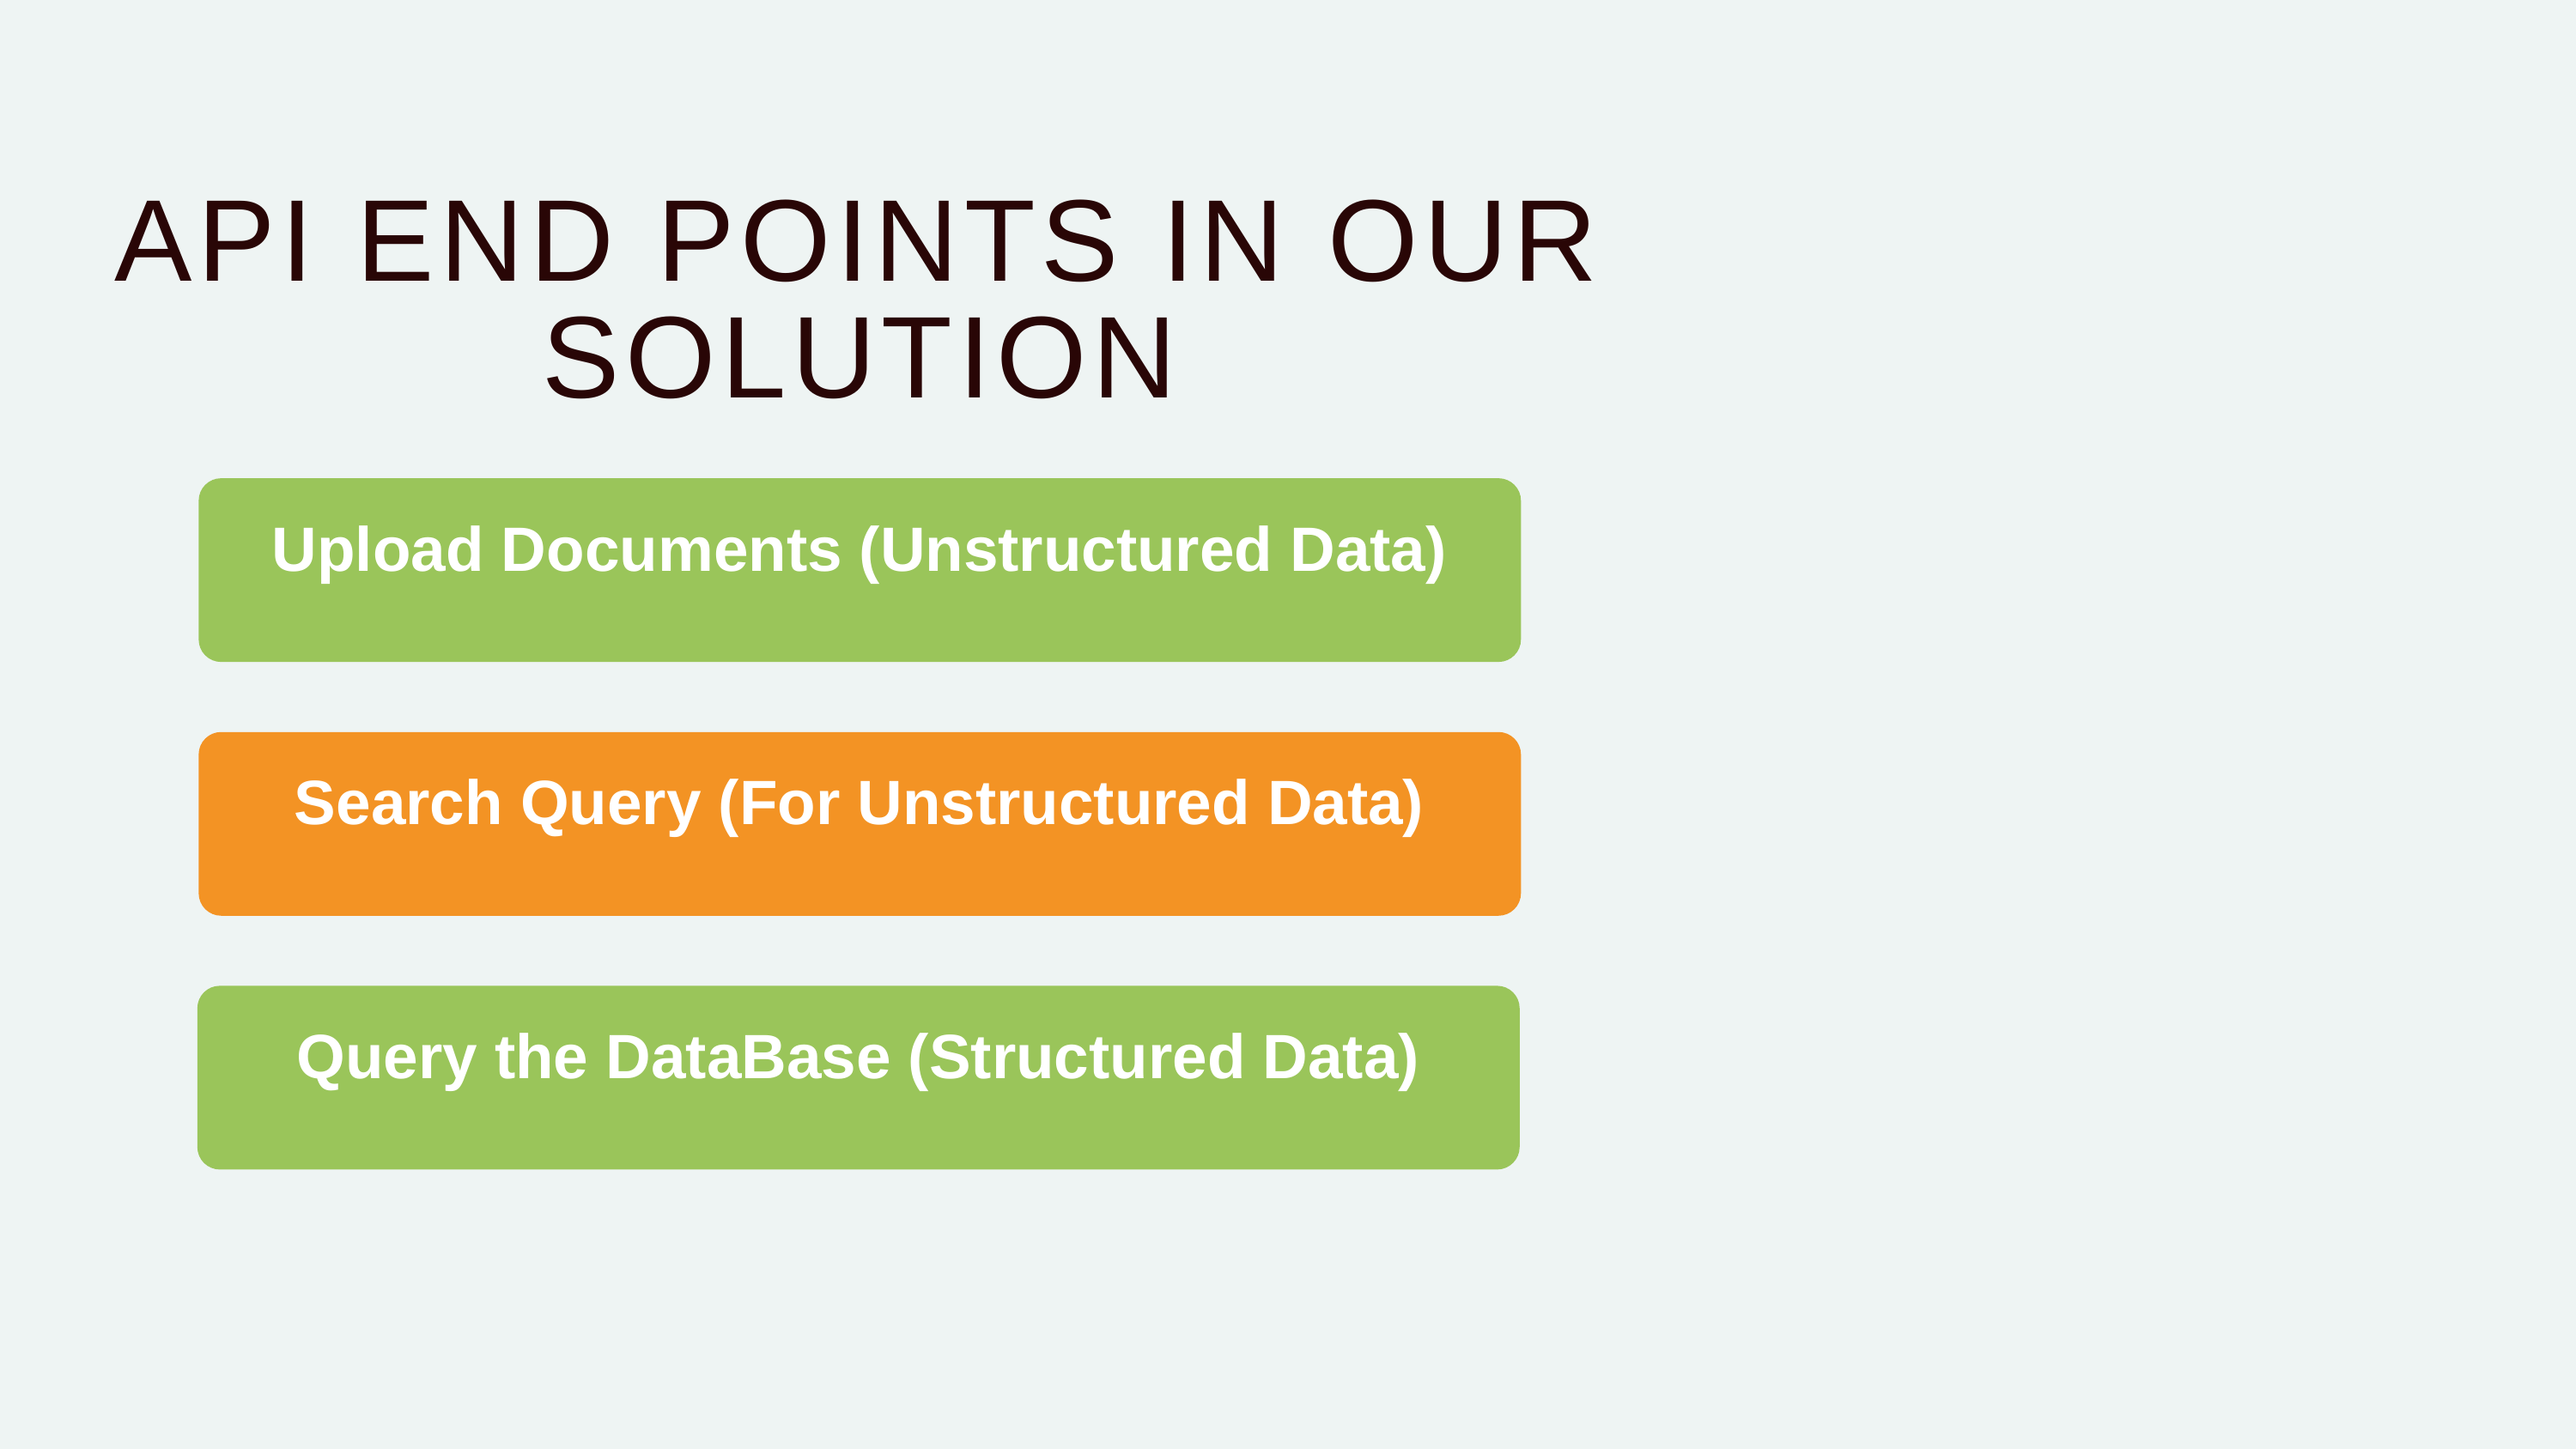

API END POINTS IN OUR SOLUTION

Upload Documents (Unstructured Data)

Search Query (For Unstructured Data)

Query the DataBase (Structured Data)